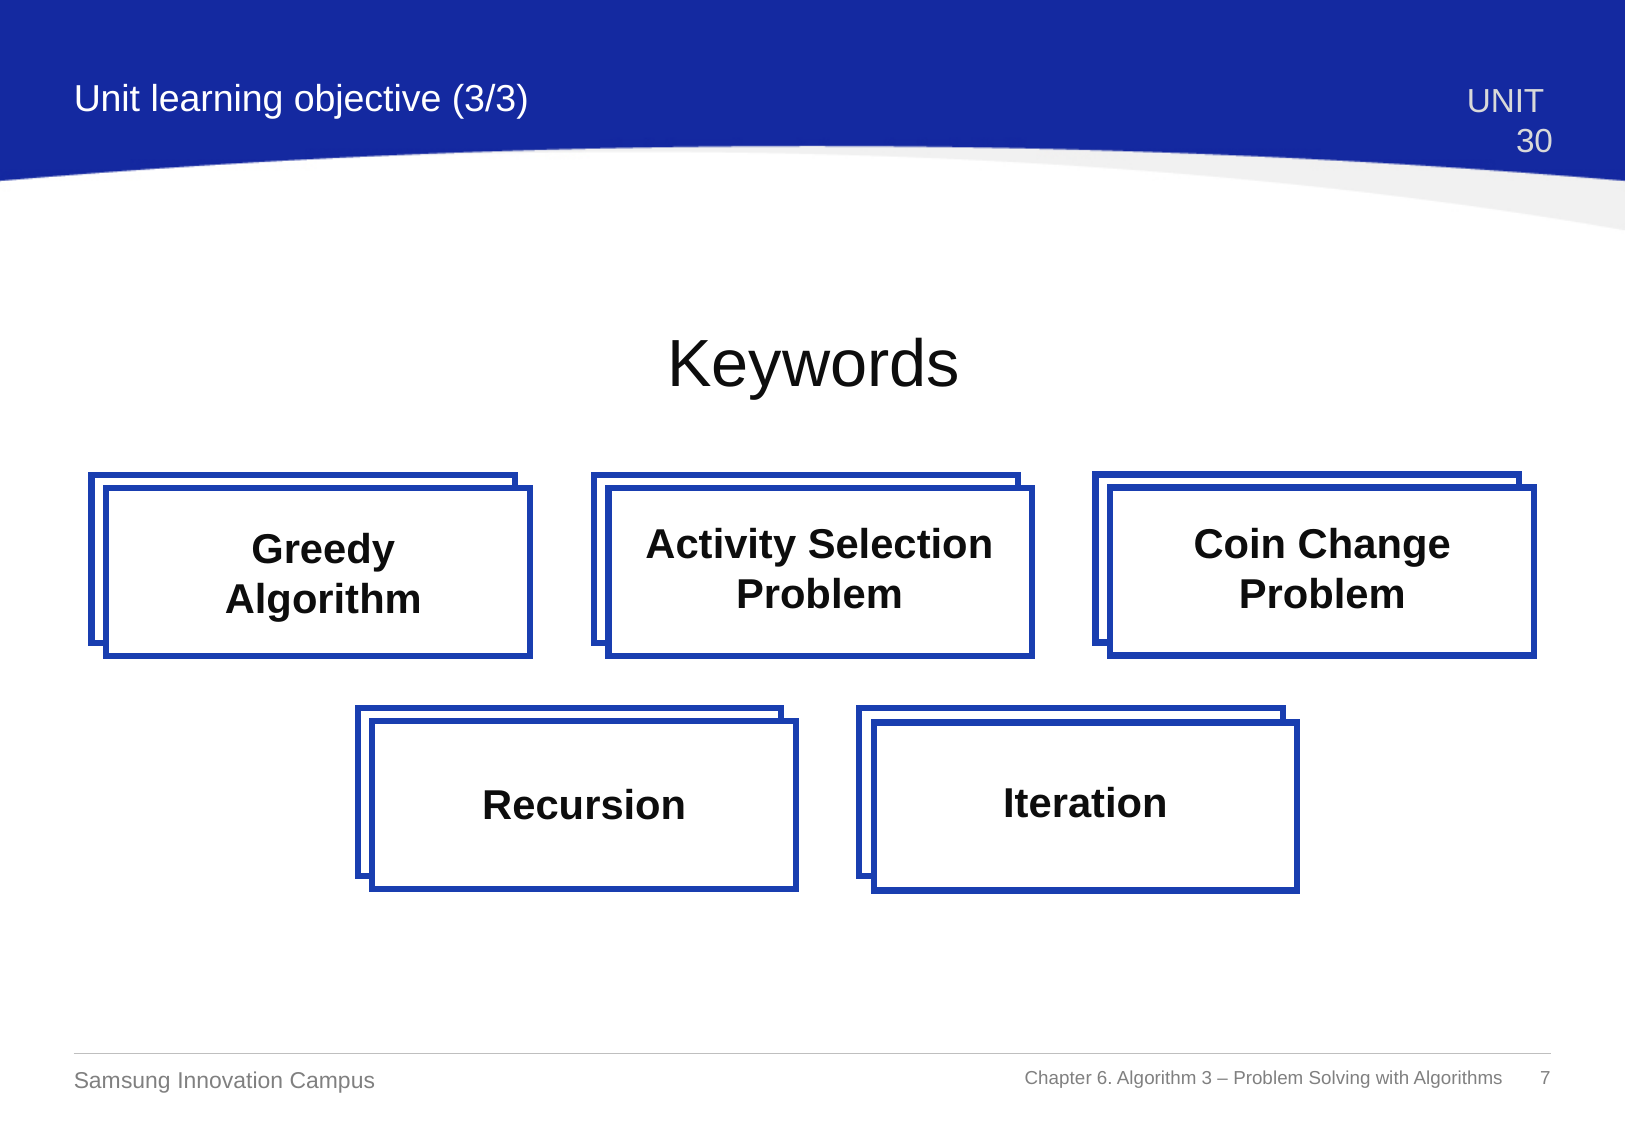

Unit learning objective (3/3)
UNIT  30
Keywords

Activity Selection
Problem
Coin Change
Problem
Greedy Algorithm

Iteration
Recursion